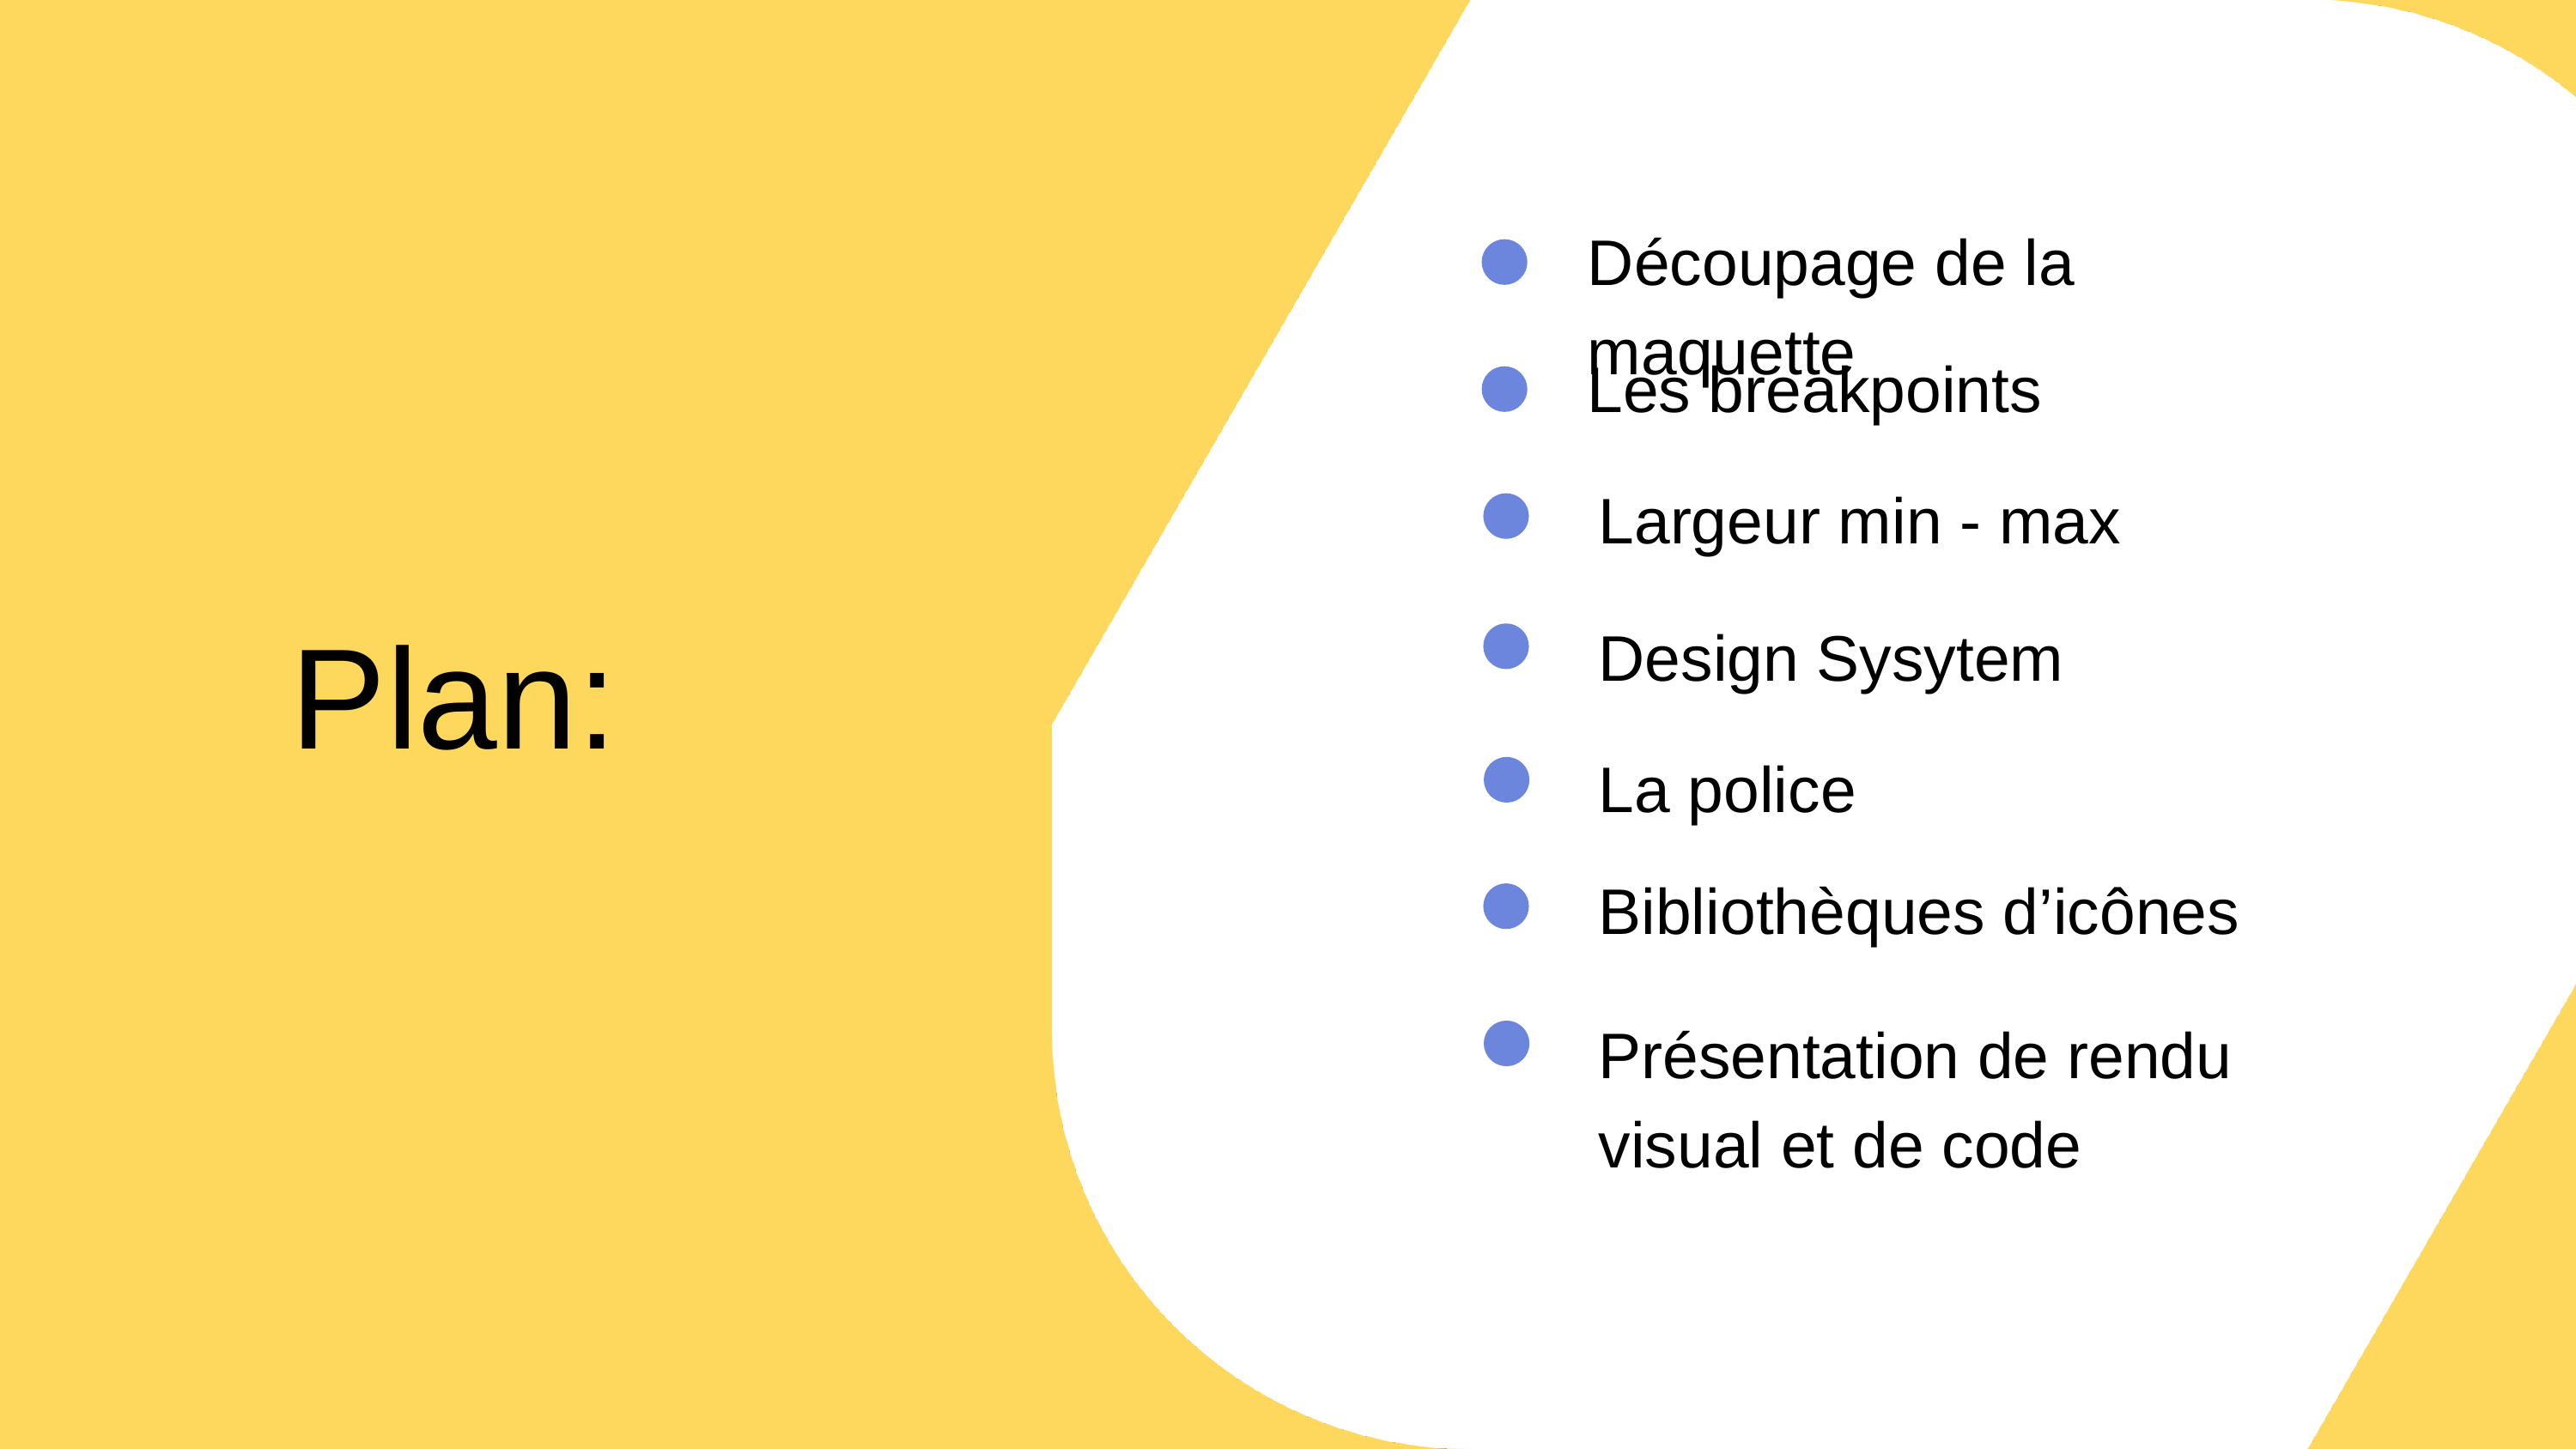

Découpage de la maquette

Les breakpoints

Largeur min - max

Design Sysytem
Plan:

La police

Bibliothèques d’icônes

Présentation de rendu visual et de code